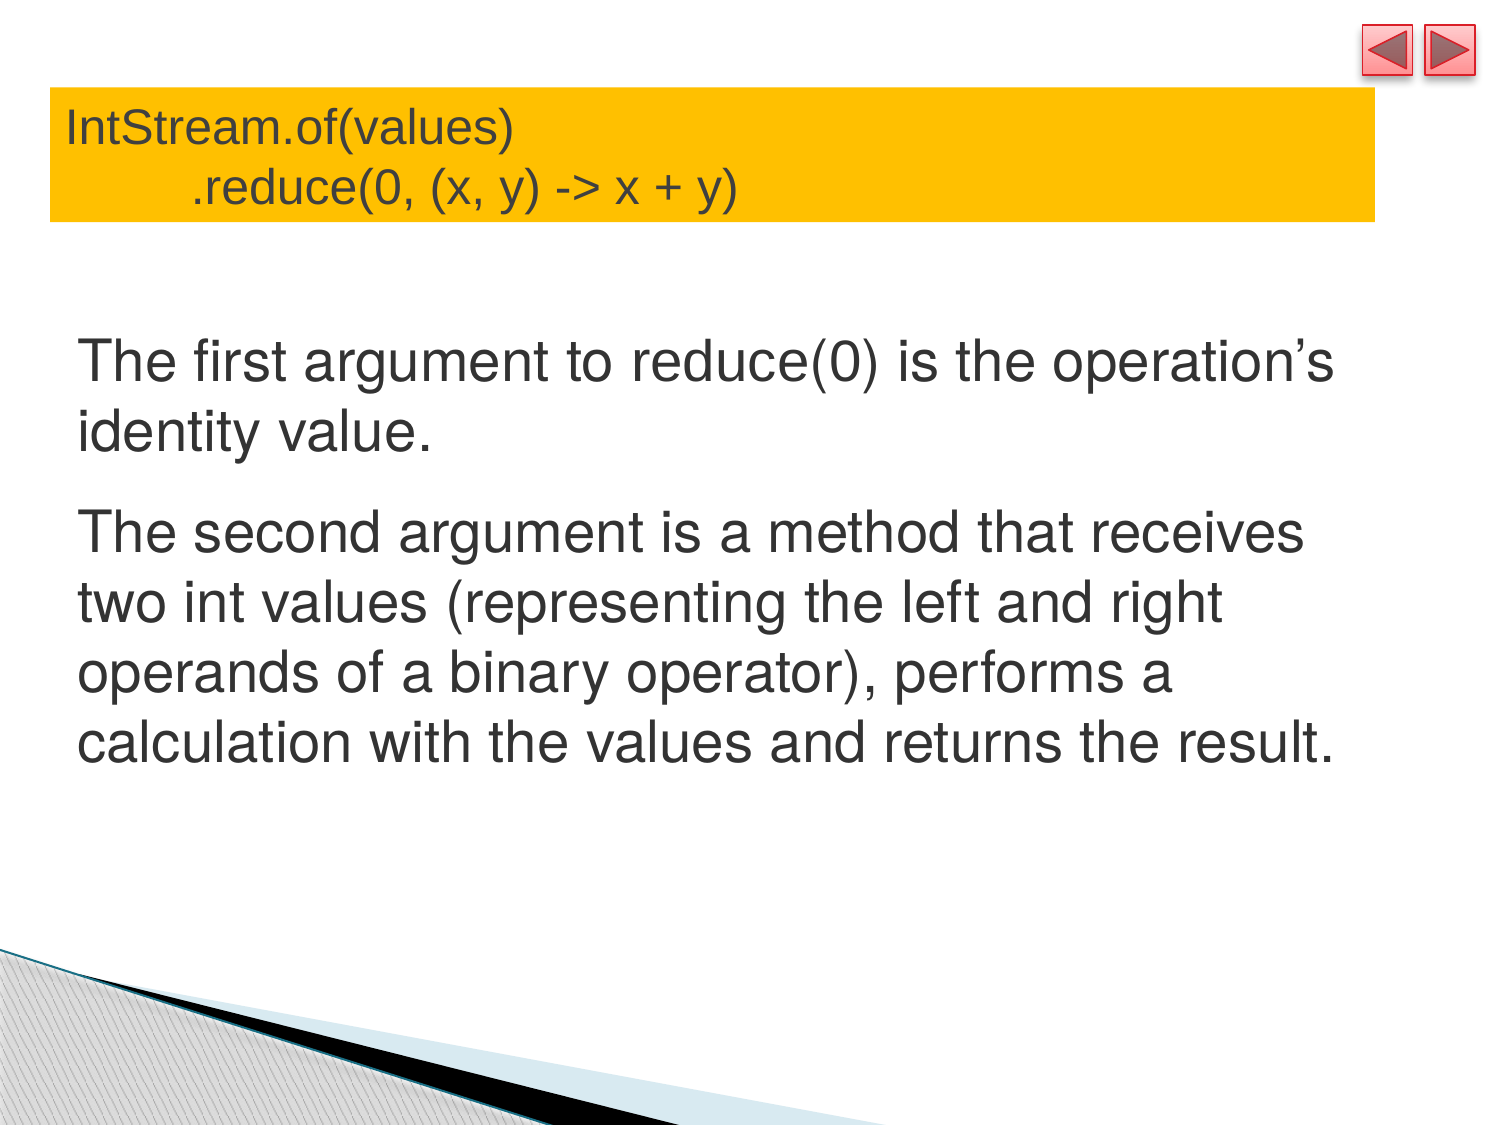

IntStream.of(values)
         .reduce(0, (x, y) -> x + y)
The first argument to reduce(0) is the operation’s identity value.

The second argument is a method that receives two int values (representing the left and right operands of a binary operator), performs a calculation with the values and returns the result.